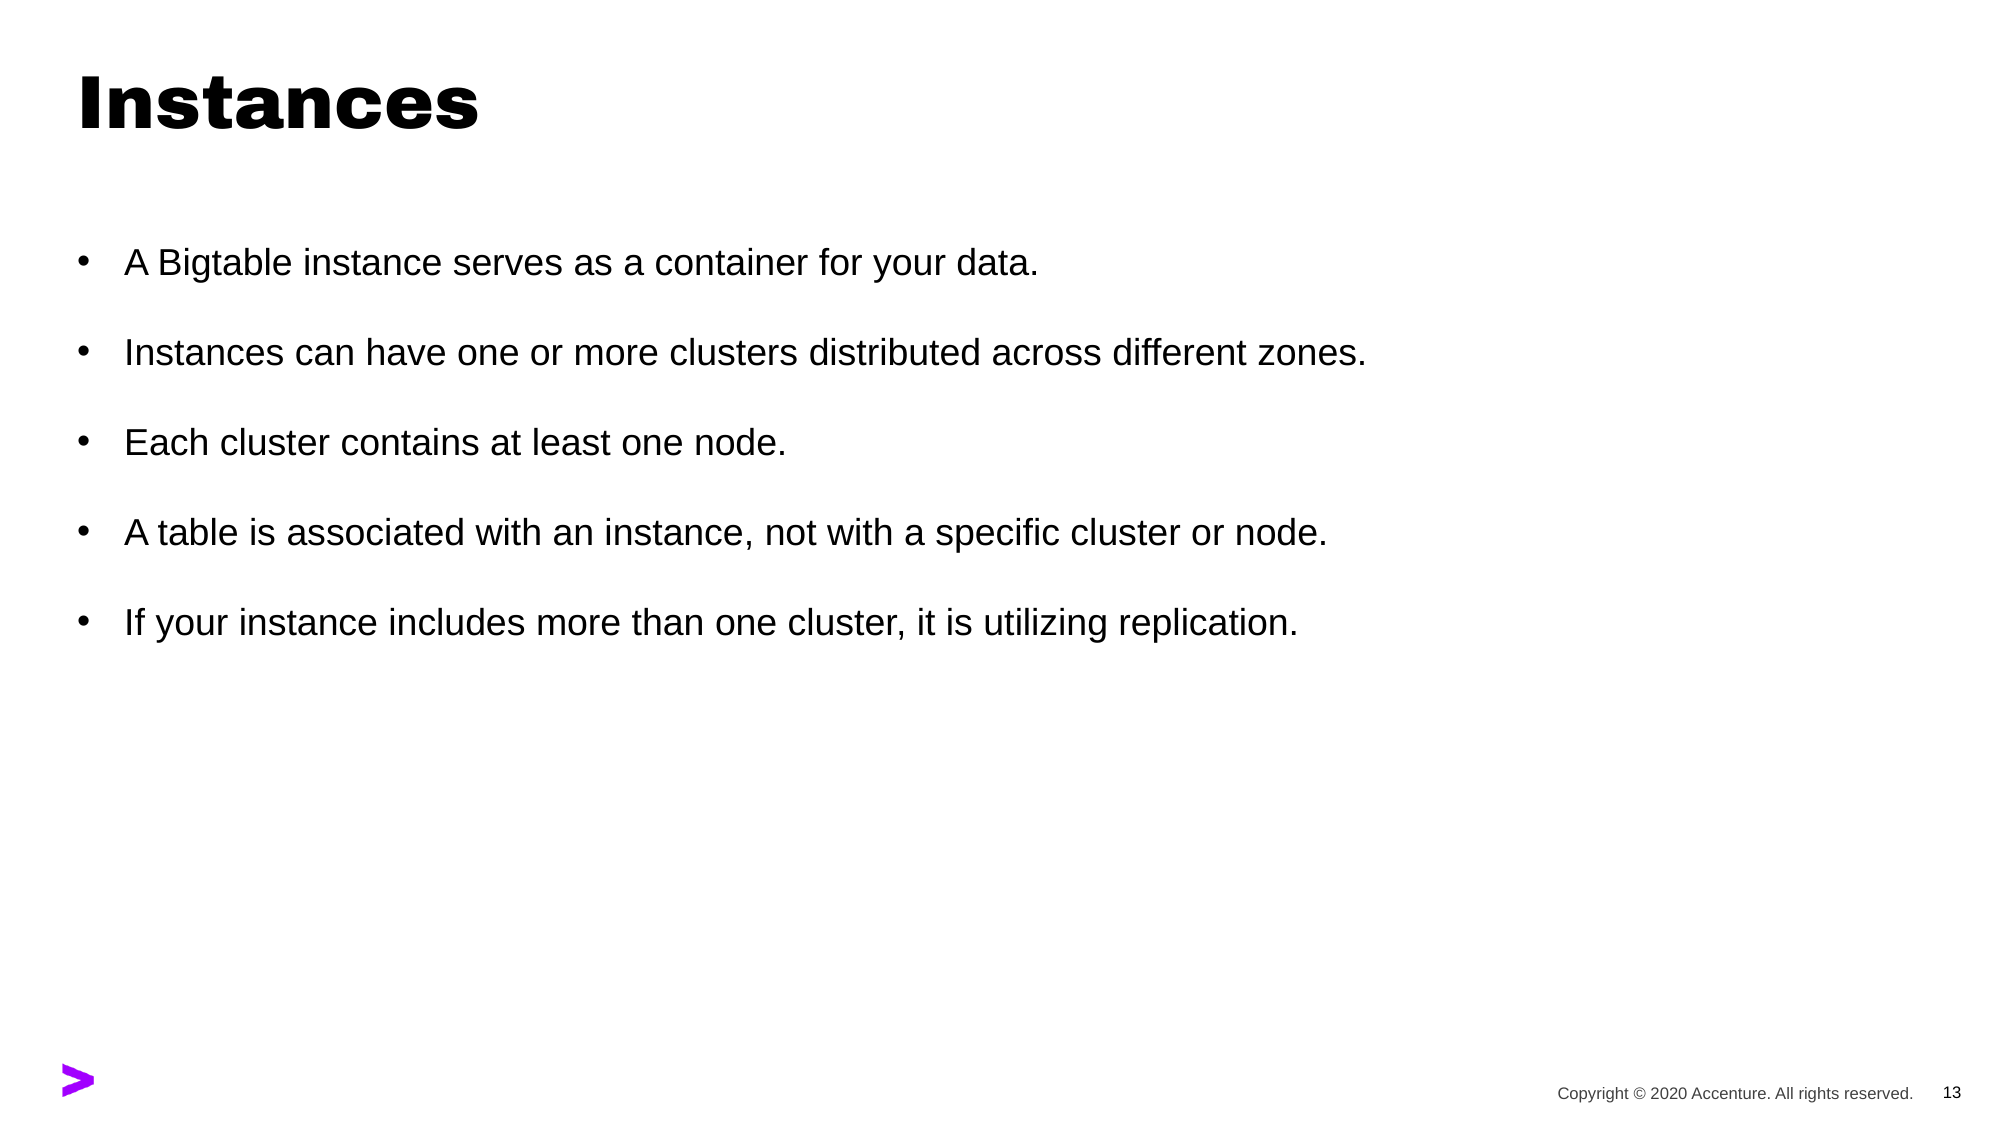

# Instances

A Bigtable instance serves as a container for your data.

Instances can have one or more clusters distributed across different zones.

Each cluster contains at least one node.

A table is associated with an instance, not with a specific cluster or node.

If your instance includes more than one cluster, it is utilizing replication.
13